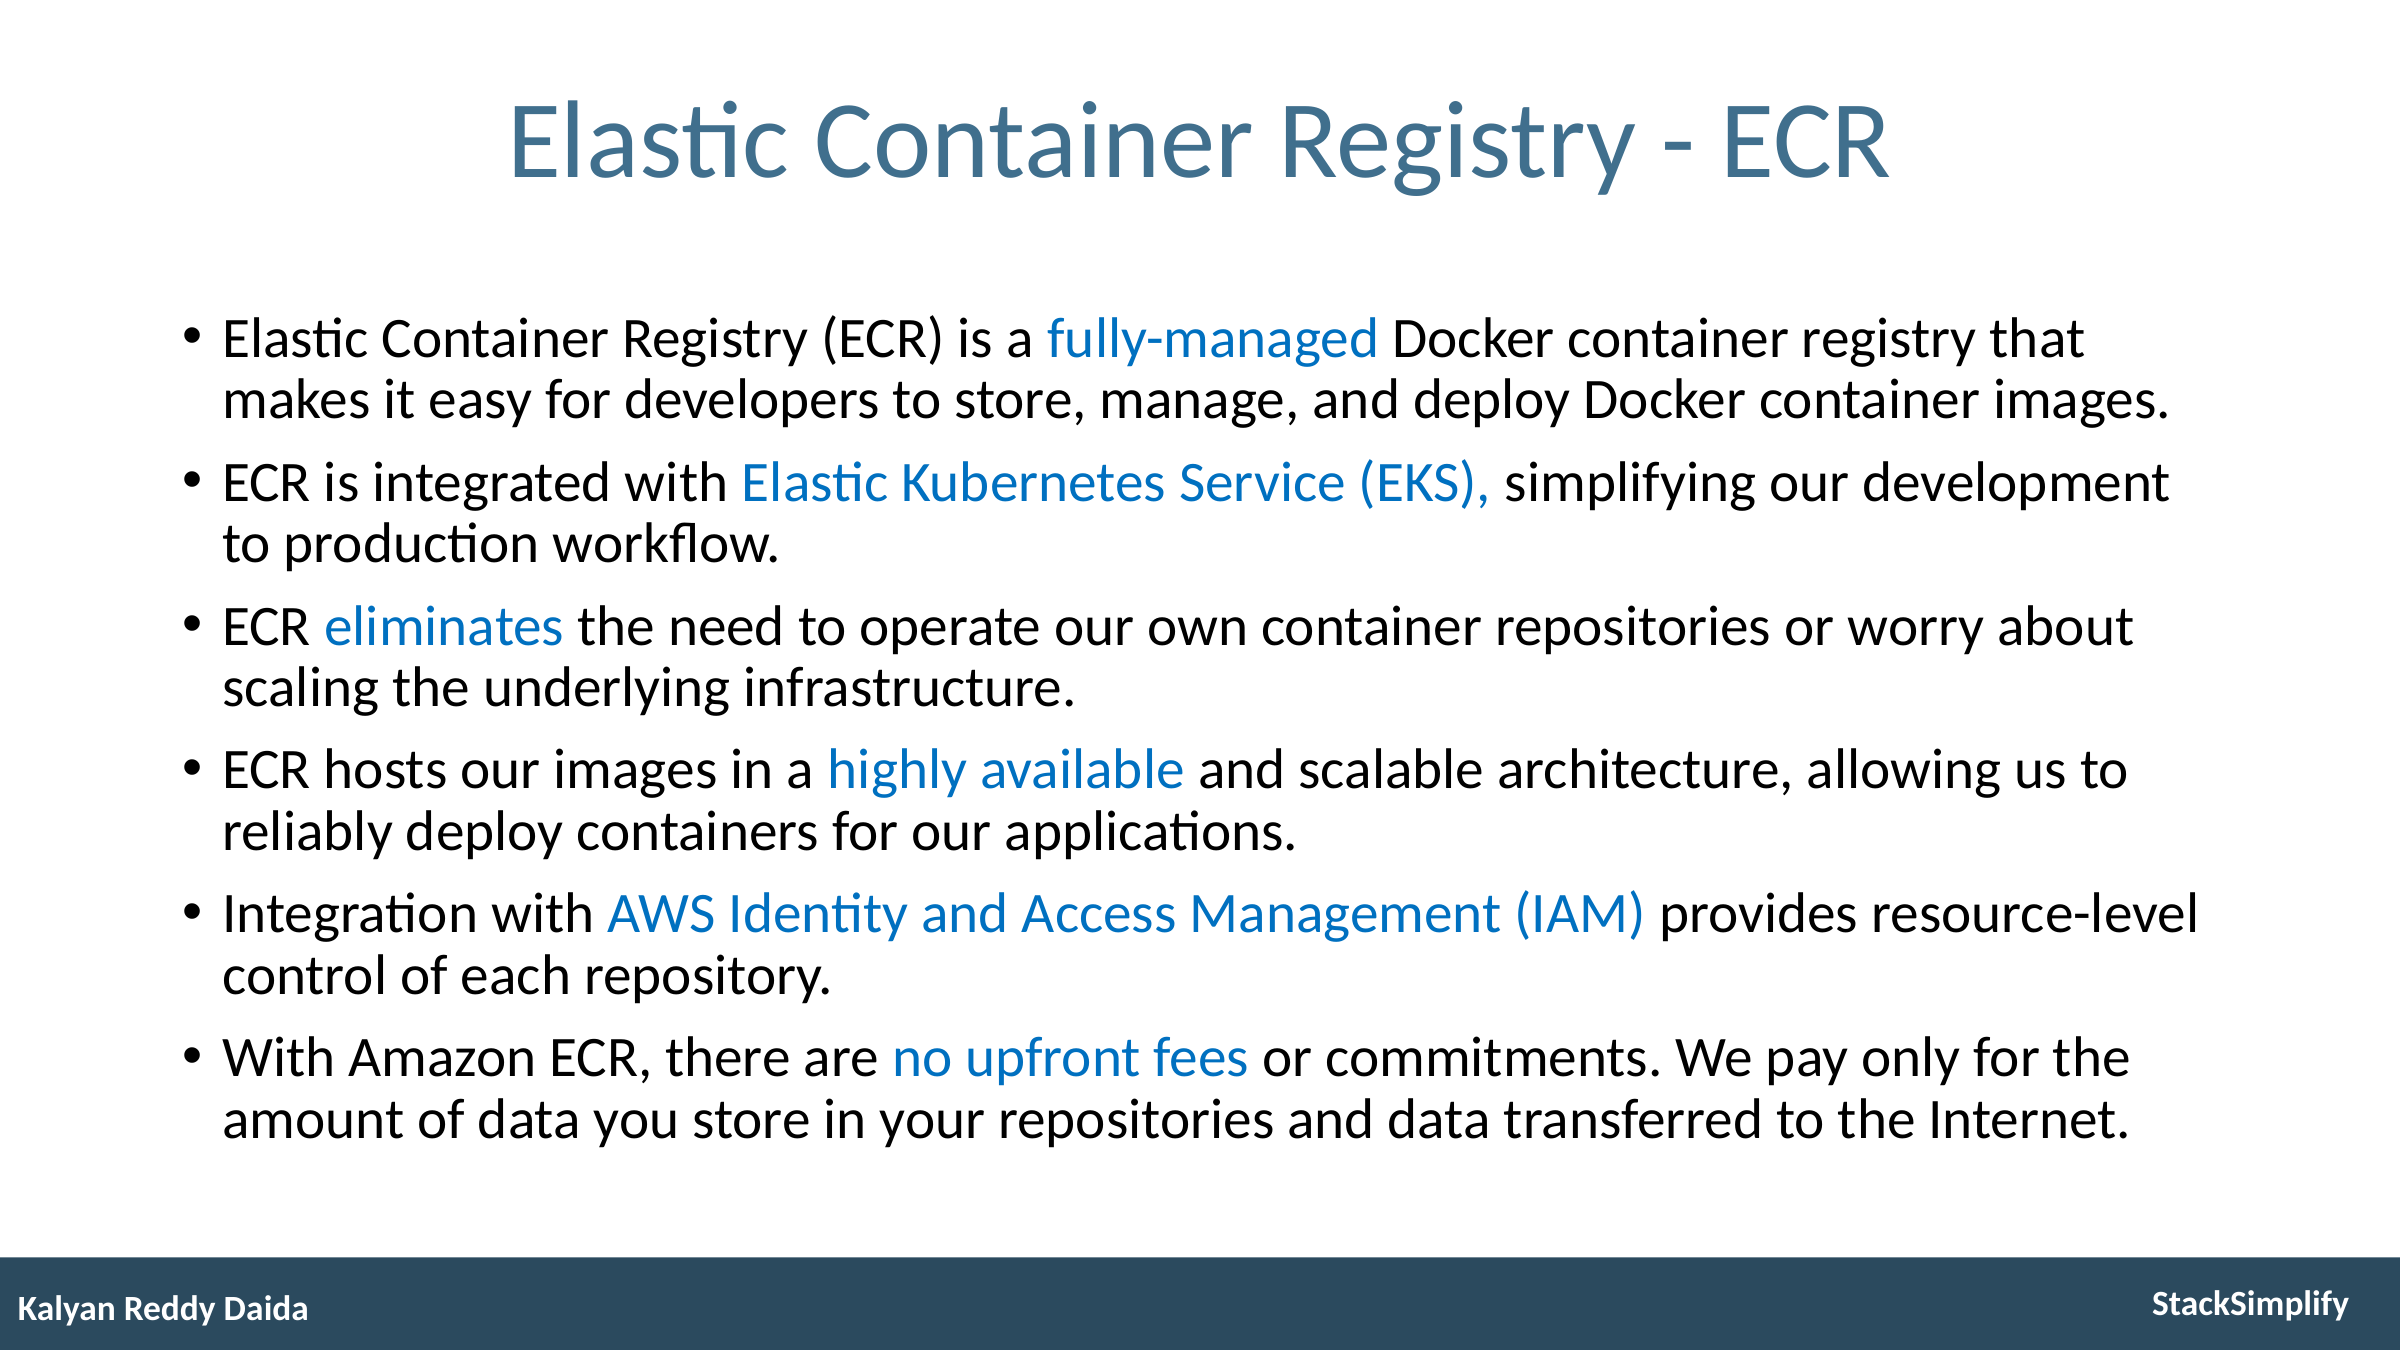

# Elastic Container Registry - ECR
Elastic Container Registry (ECR) is a fully-managed Docker container registry that makes it easy for developers to store, manage, and deploy Docker container images.
ECR is integrated with Elastic Kubernetes Service (EKS), simplifying our development to production workflow.
ECR eliminates the need to operate our own container repositories or worry about scaling the underlying infrastructure.
ECR hosts our images in a highly available and scalable architecture, allowing us to reliably deploy containers for our applications.
Integration with AWS Identity and Access Management (IAM) provides resource-level control of each repository.
With Amazon ECR, there are no upfront fees or commitments. We pay only for the amount of data you store in your repositories and data transferred to the Internet.
Kalyan Reddy Daida